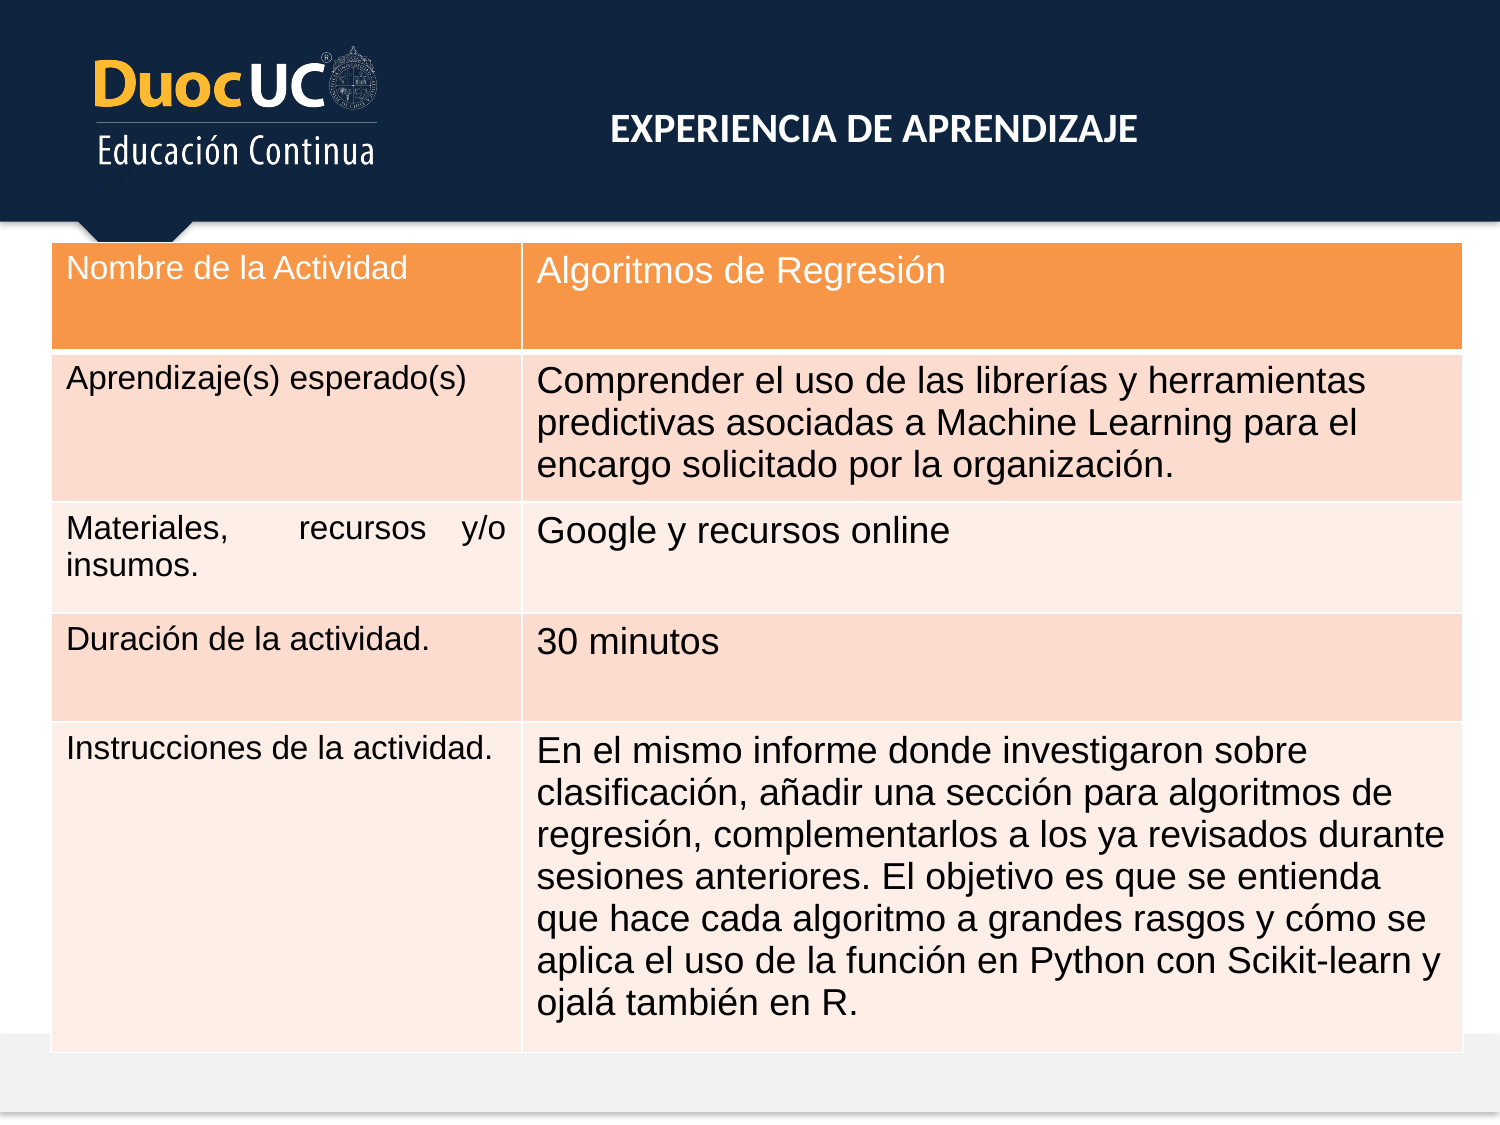

EXPERIENCIA DE APRENDIZAJE
| Nombre de la Actividad | Algoritmos de Regresión |
| --- | --- |
| Aprendizaje(s) esperado(s) | Comprender el uso de las librerías y herramientas predictivas asociadas a Machine Learning para el encargo solicitado por la organización. |
| Materiales, recursos y/o insumos. | Google y recursos online |
| Duración de la actividad. | 30 minutos |
| Instrucciones de la actividad. | En el mismo informe donde investigaron sobre clasificación, añadir una sección para algoritmos de regresión, complementarlos a los ya revisados durante sesiones anteriores. El objetivo es que se entienda que hace cada algoritmo a grandes rasgos y cómo se aplica el uso de la función en Python con Scikit-learn y ojalá también en R. |